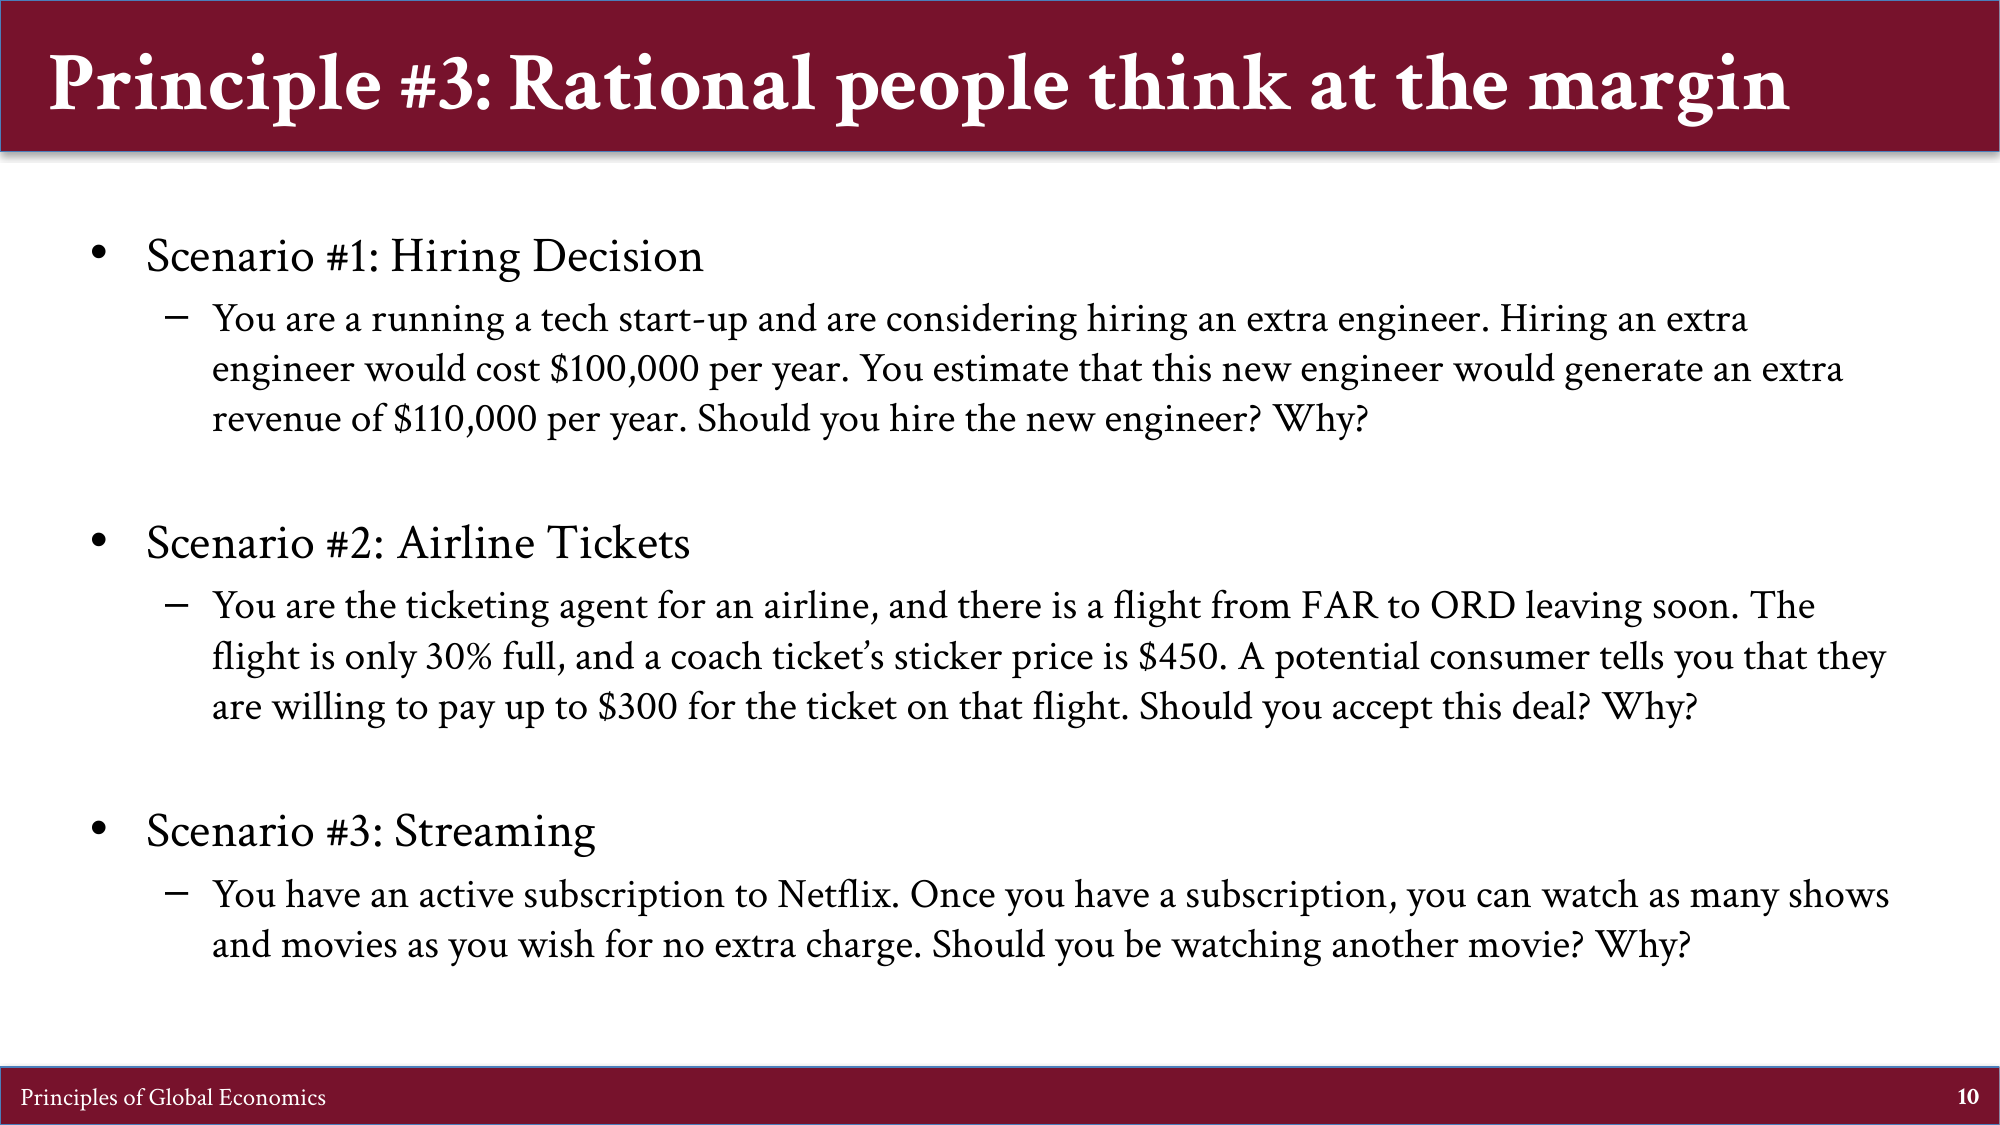

# Principle #3: Rational people think at the margin
Scenario #1: Hiring Decision
You are a running a tech start-up and are considering hiring an extra engineer. Hiring an extra engineer would cost $100,000 per year. You estimate that this new engineer would generate an extra revenue of $110,000 per year. Should you hire the new engineer? Why?

Scenario #2: Airline Tickets
You are the ticketing agent for an airline, and there is a flight from FAR to ORD leaving soon. The flight is only 30% full, and a coach ticket’s sticker price is $450. A potential consumer tells you that they are willing to pay up to $300 for the ticket on that flight. Should you accept this deal? Why?

Scenario #3: Streaming
You have an active subscription to Netflix. Once you have a subscription, you can watch as many shows and movies as you wish for no extra charge. Should you be watching another movie? Why?

 Principles of Global Economics
10